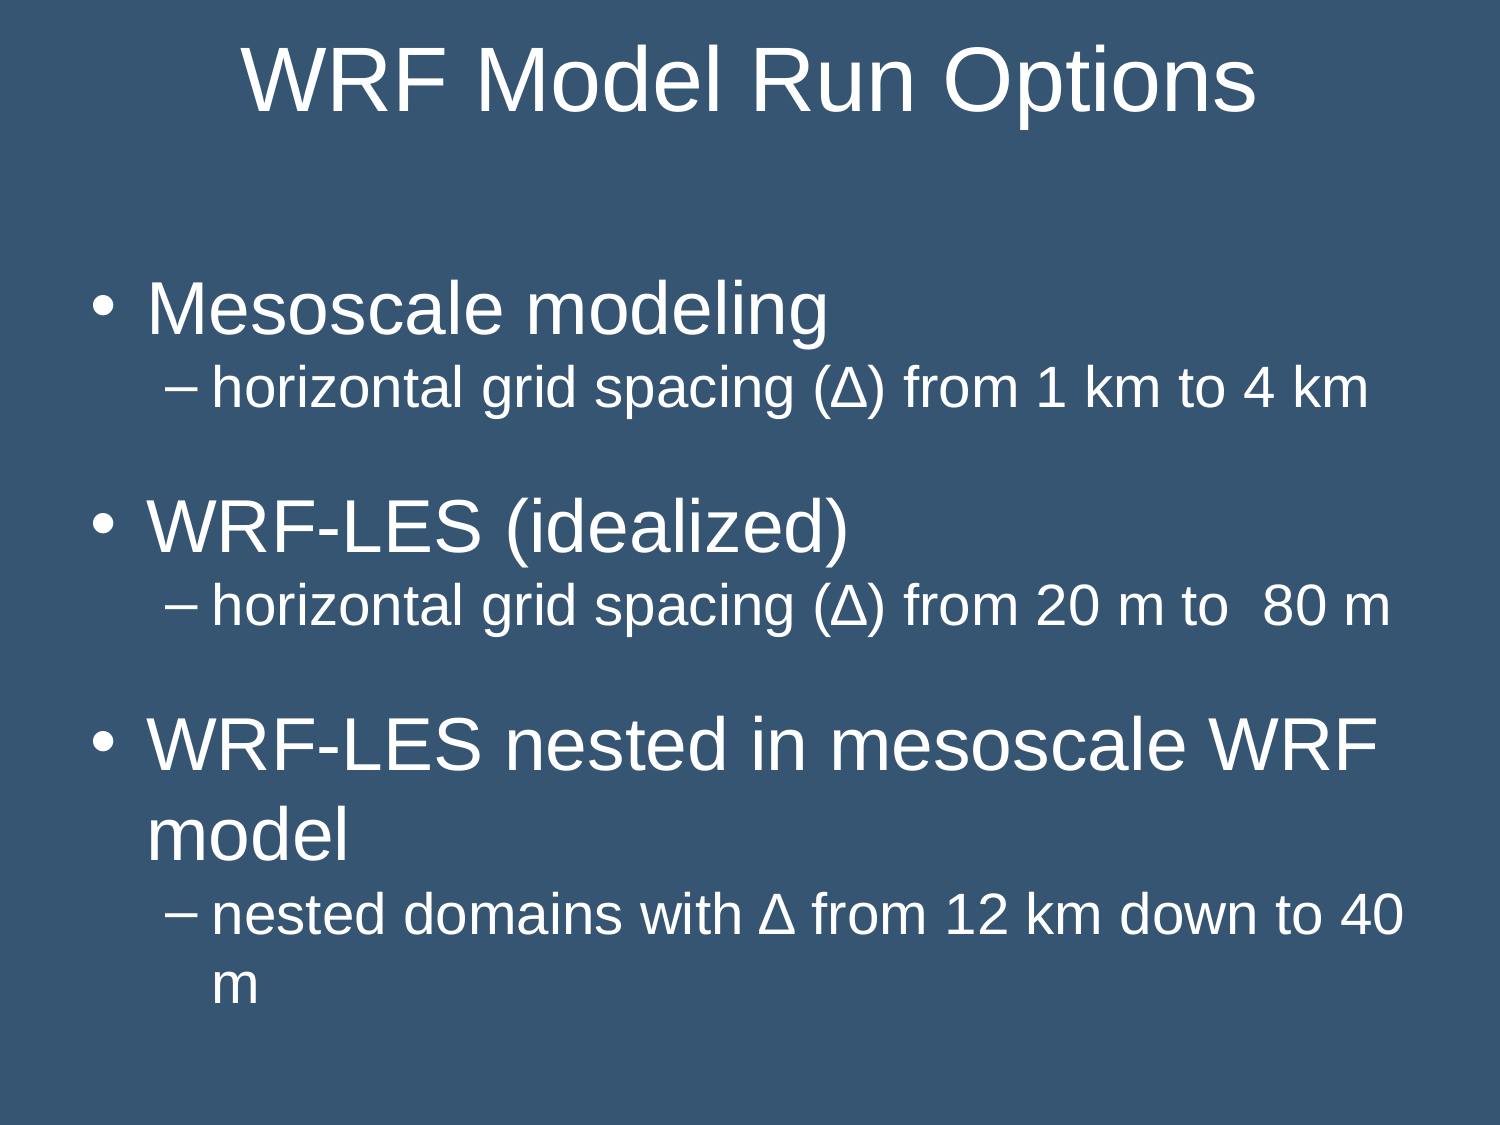

# WRF Model Run Options
Mesoscale modeling
horizontal grid spacing (∆) from 1 km to 4 km
WRF-LES (idealized)
horizontal grid spacing (∆) from 20 m to  80 m
WRF-LES nested in mesoscale WRF model
nested domains with ∆ from 12 km down to 40 m